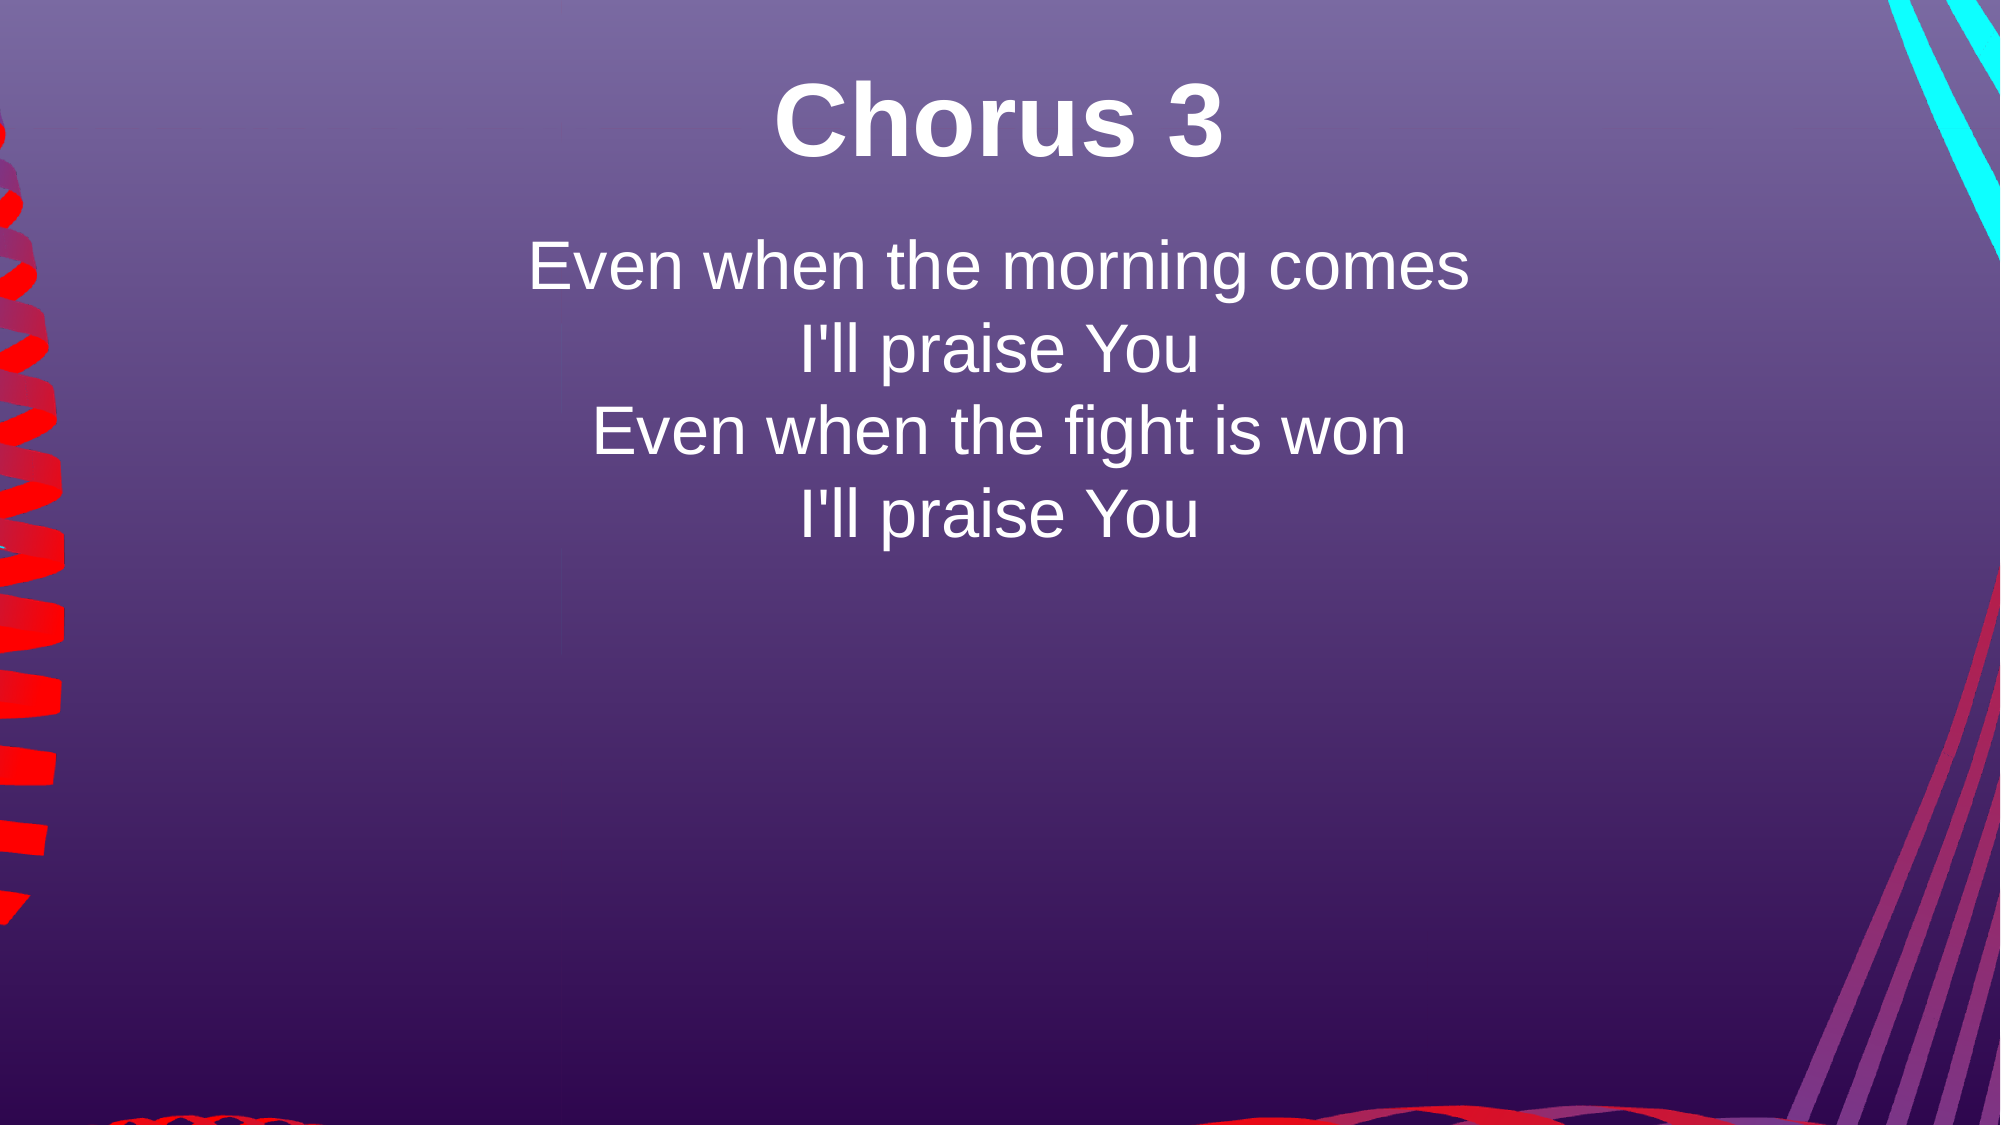

Chorus 3
Even when the morning comes
I'll praise You
Even when the fight is won
I'll praise You